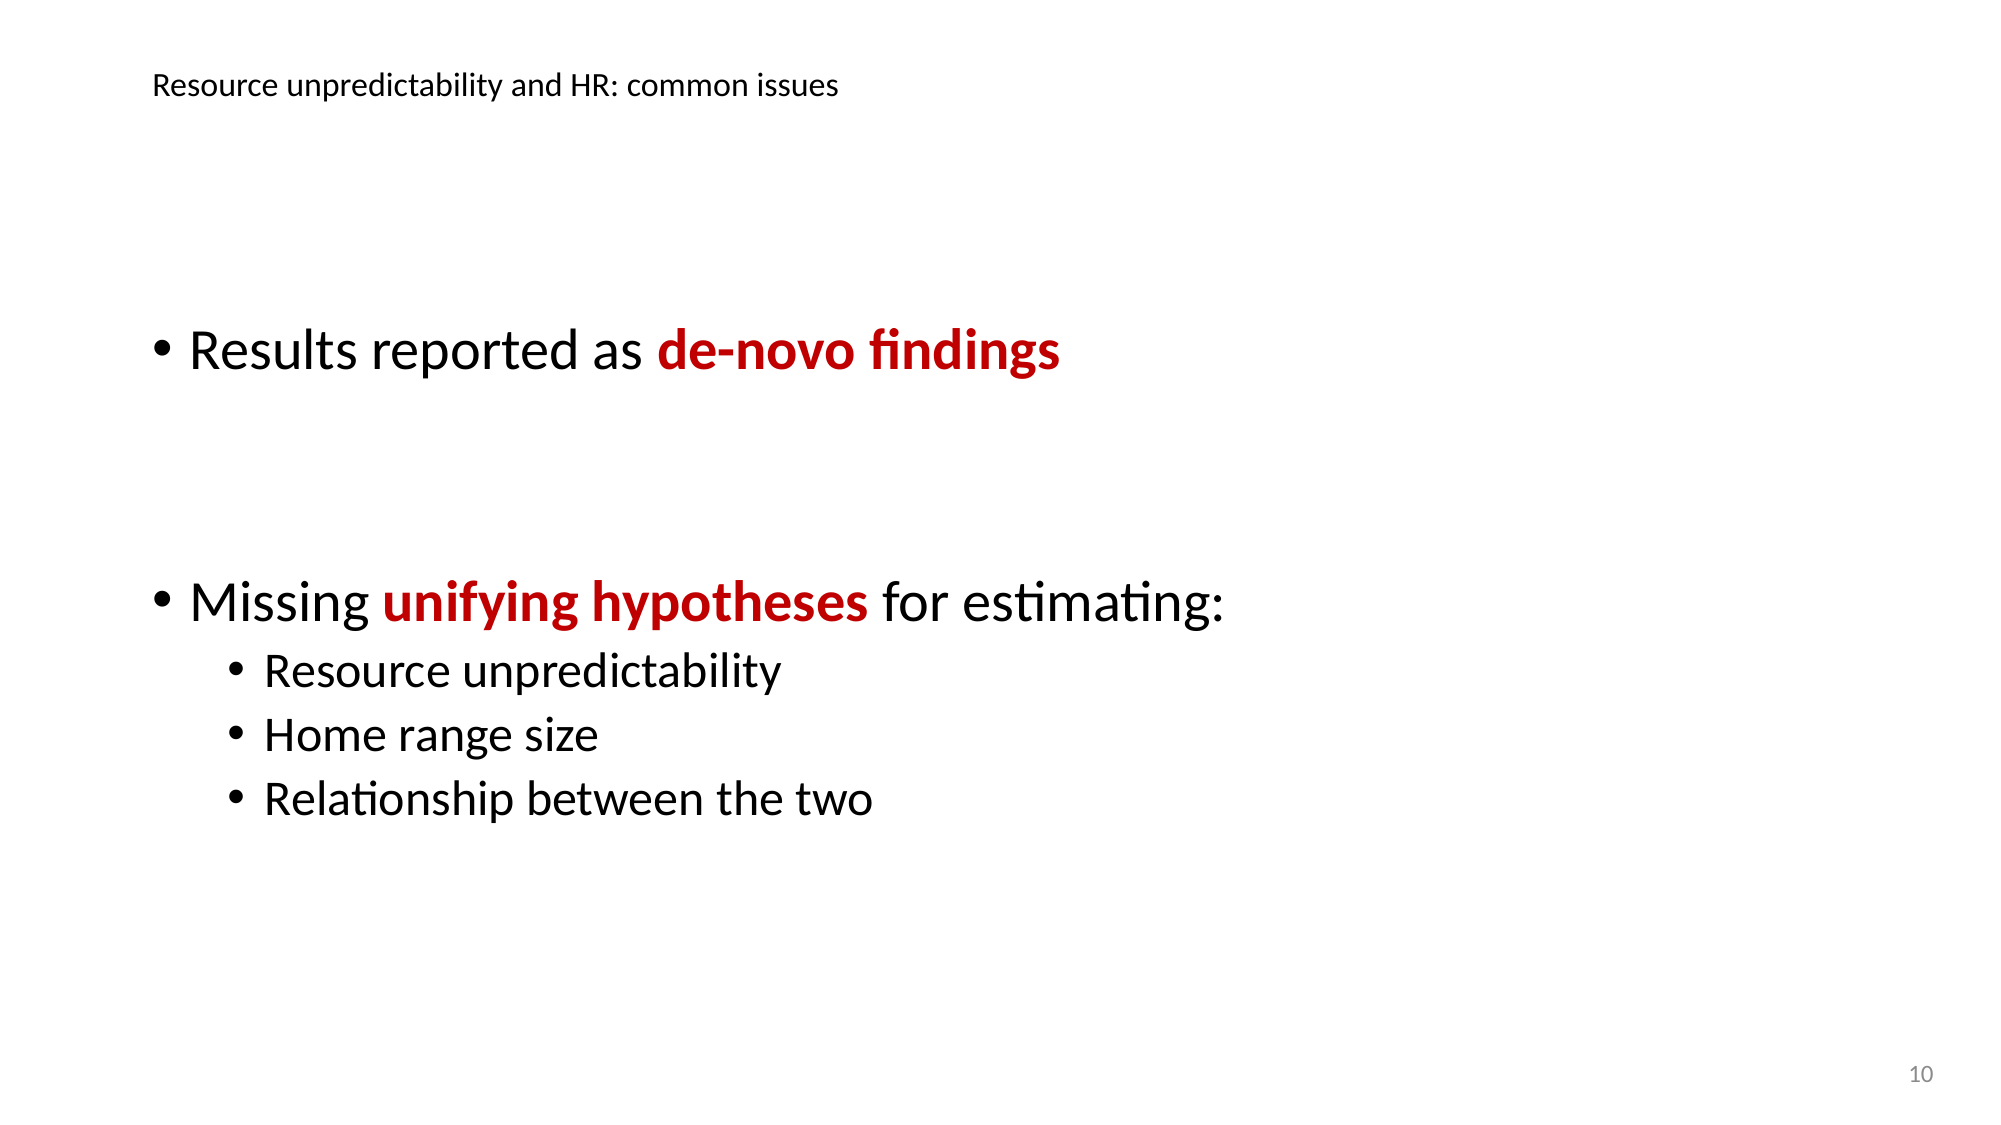

# Resource unpredictability and HR: common issues
Results reported as de-novo findings

Missing unifying hypotheses for estimating:
Resource unpredictability
Home range size
Relationship between the two
10